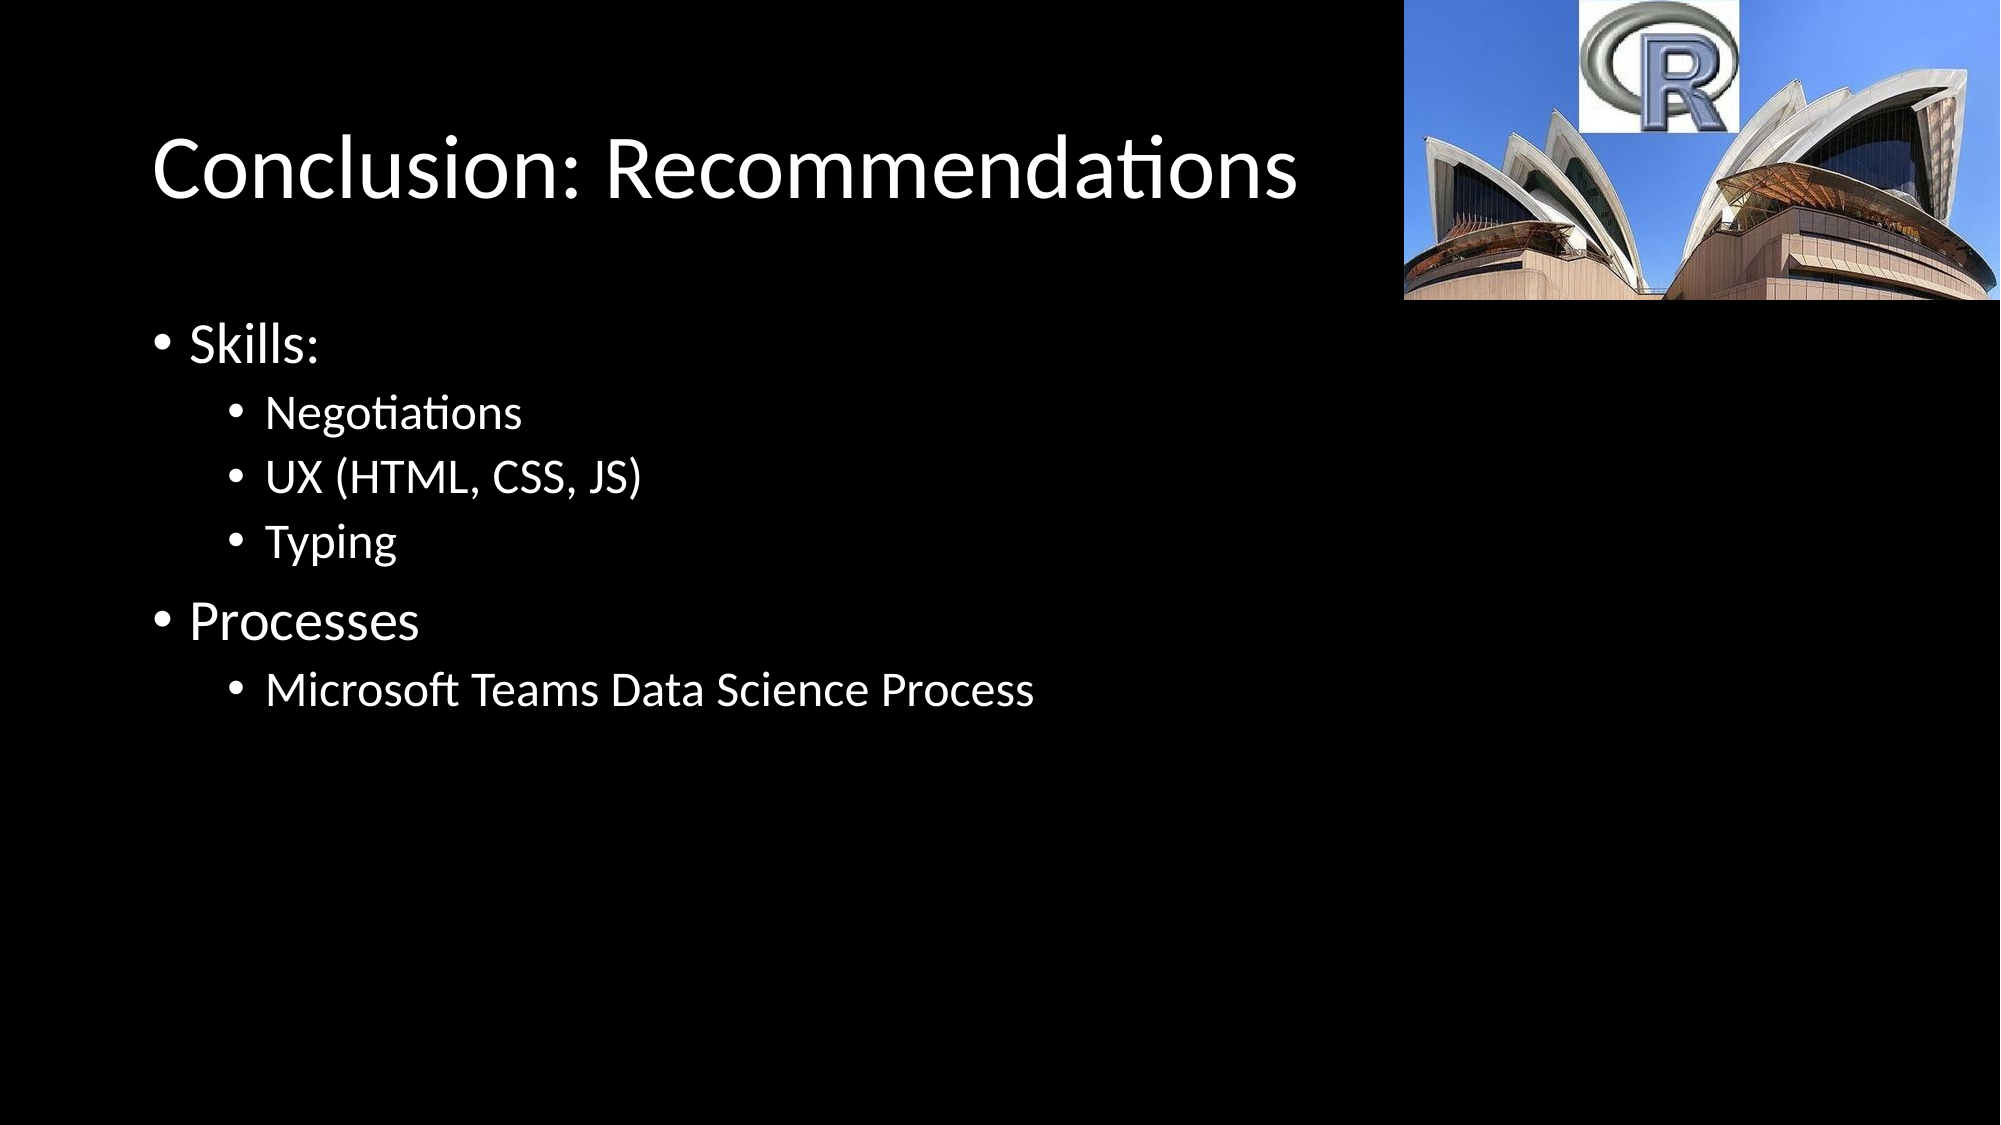

# Conclusion: Recommendations
Skills:
Negotiations
UX (HTML, CSS, JS)
Typing
Processes
Microsoft Teams Data Science Process